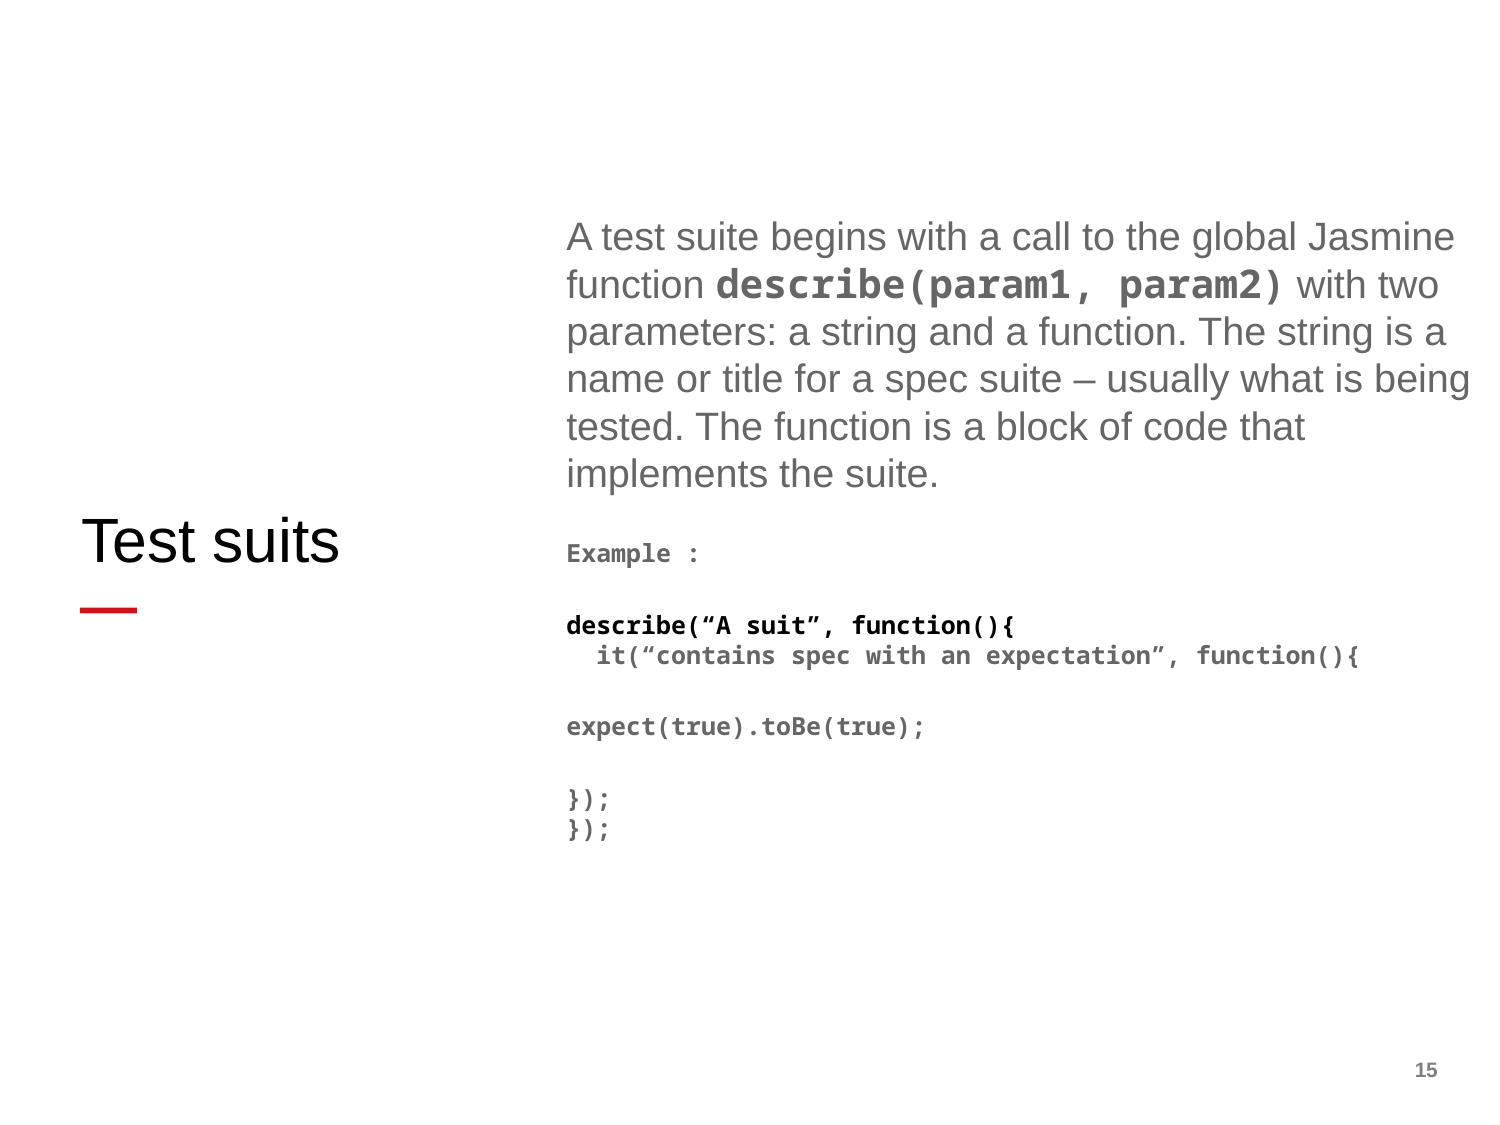

A test suite begins with a call to the global Jasmine function describe(param1, param2) with two parameters: a string and a function. The string is a name or title for a spec suite – usually what is being tested. The function is a block of code that implements the suite.
Example :
describe(“A suit”, function(){
  it(“contains spec with an expectation”, function(){
expect(true).toBe(true);
});
});

# Test suits